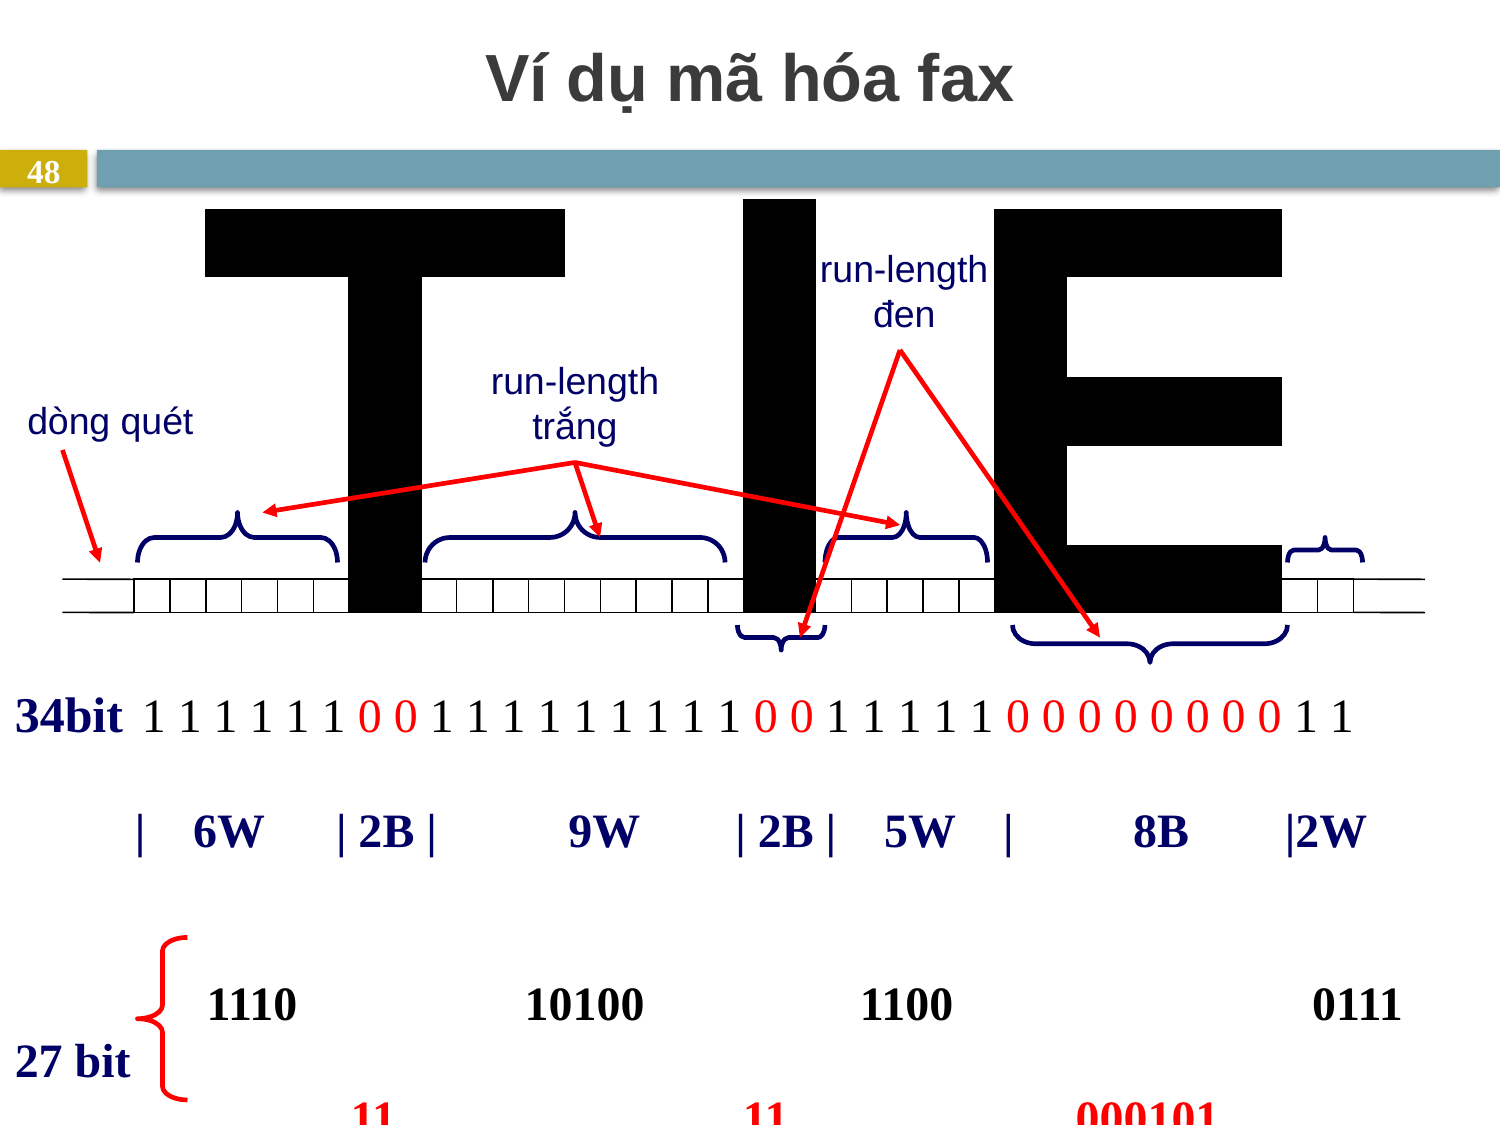

# Ví dụ mã hóa fax
48

run-length đen
run-length trắng

dòng quét

34bit   1 1 1 1 1 1 0 0 1 1 1 1 1 1 1 1 1 0 0 1 1 1 1 1 0 0 0 0 0 0 0 0 1 1

          |    6W      | 2B |           9W        | 2B |    5W    |          8B        |2W

                1110                   10100                  1100                              0111
27 bit
                            11                             11                        000101